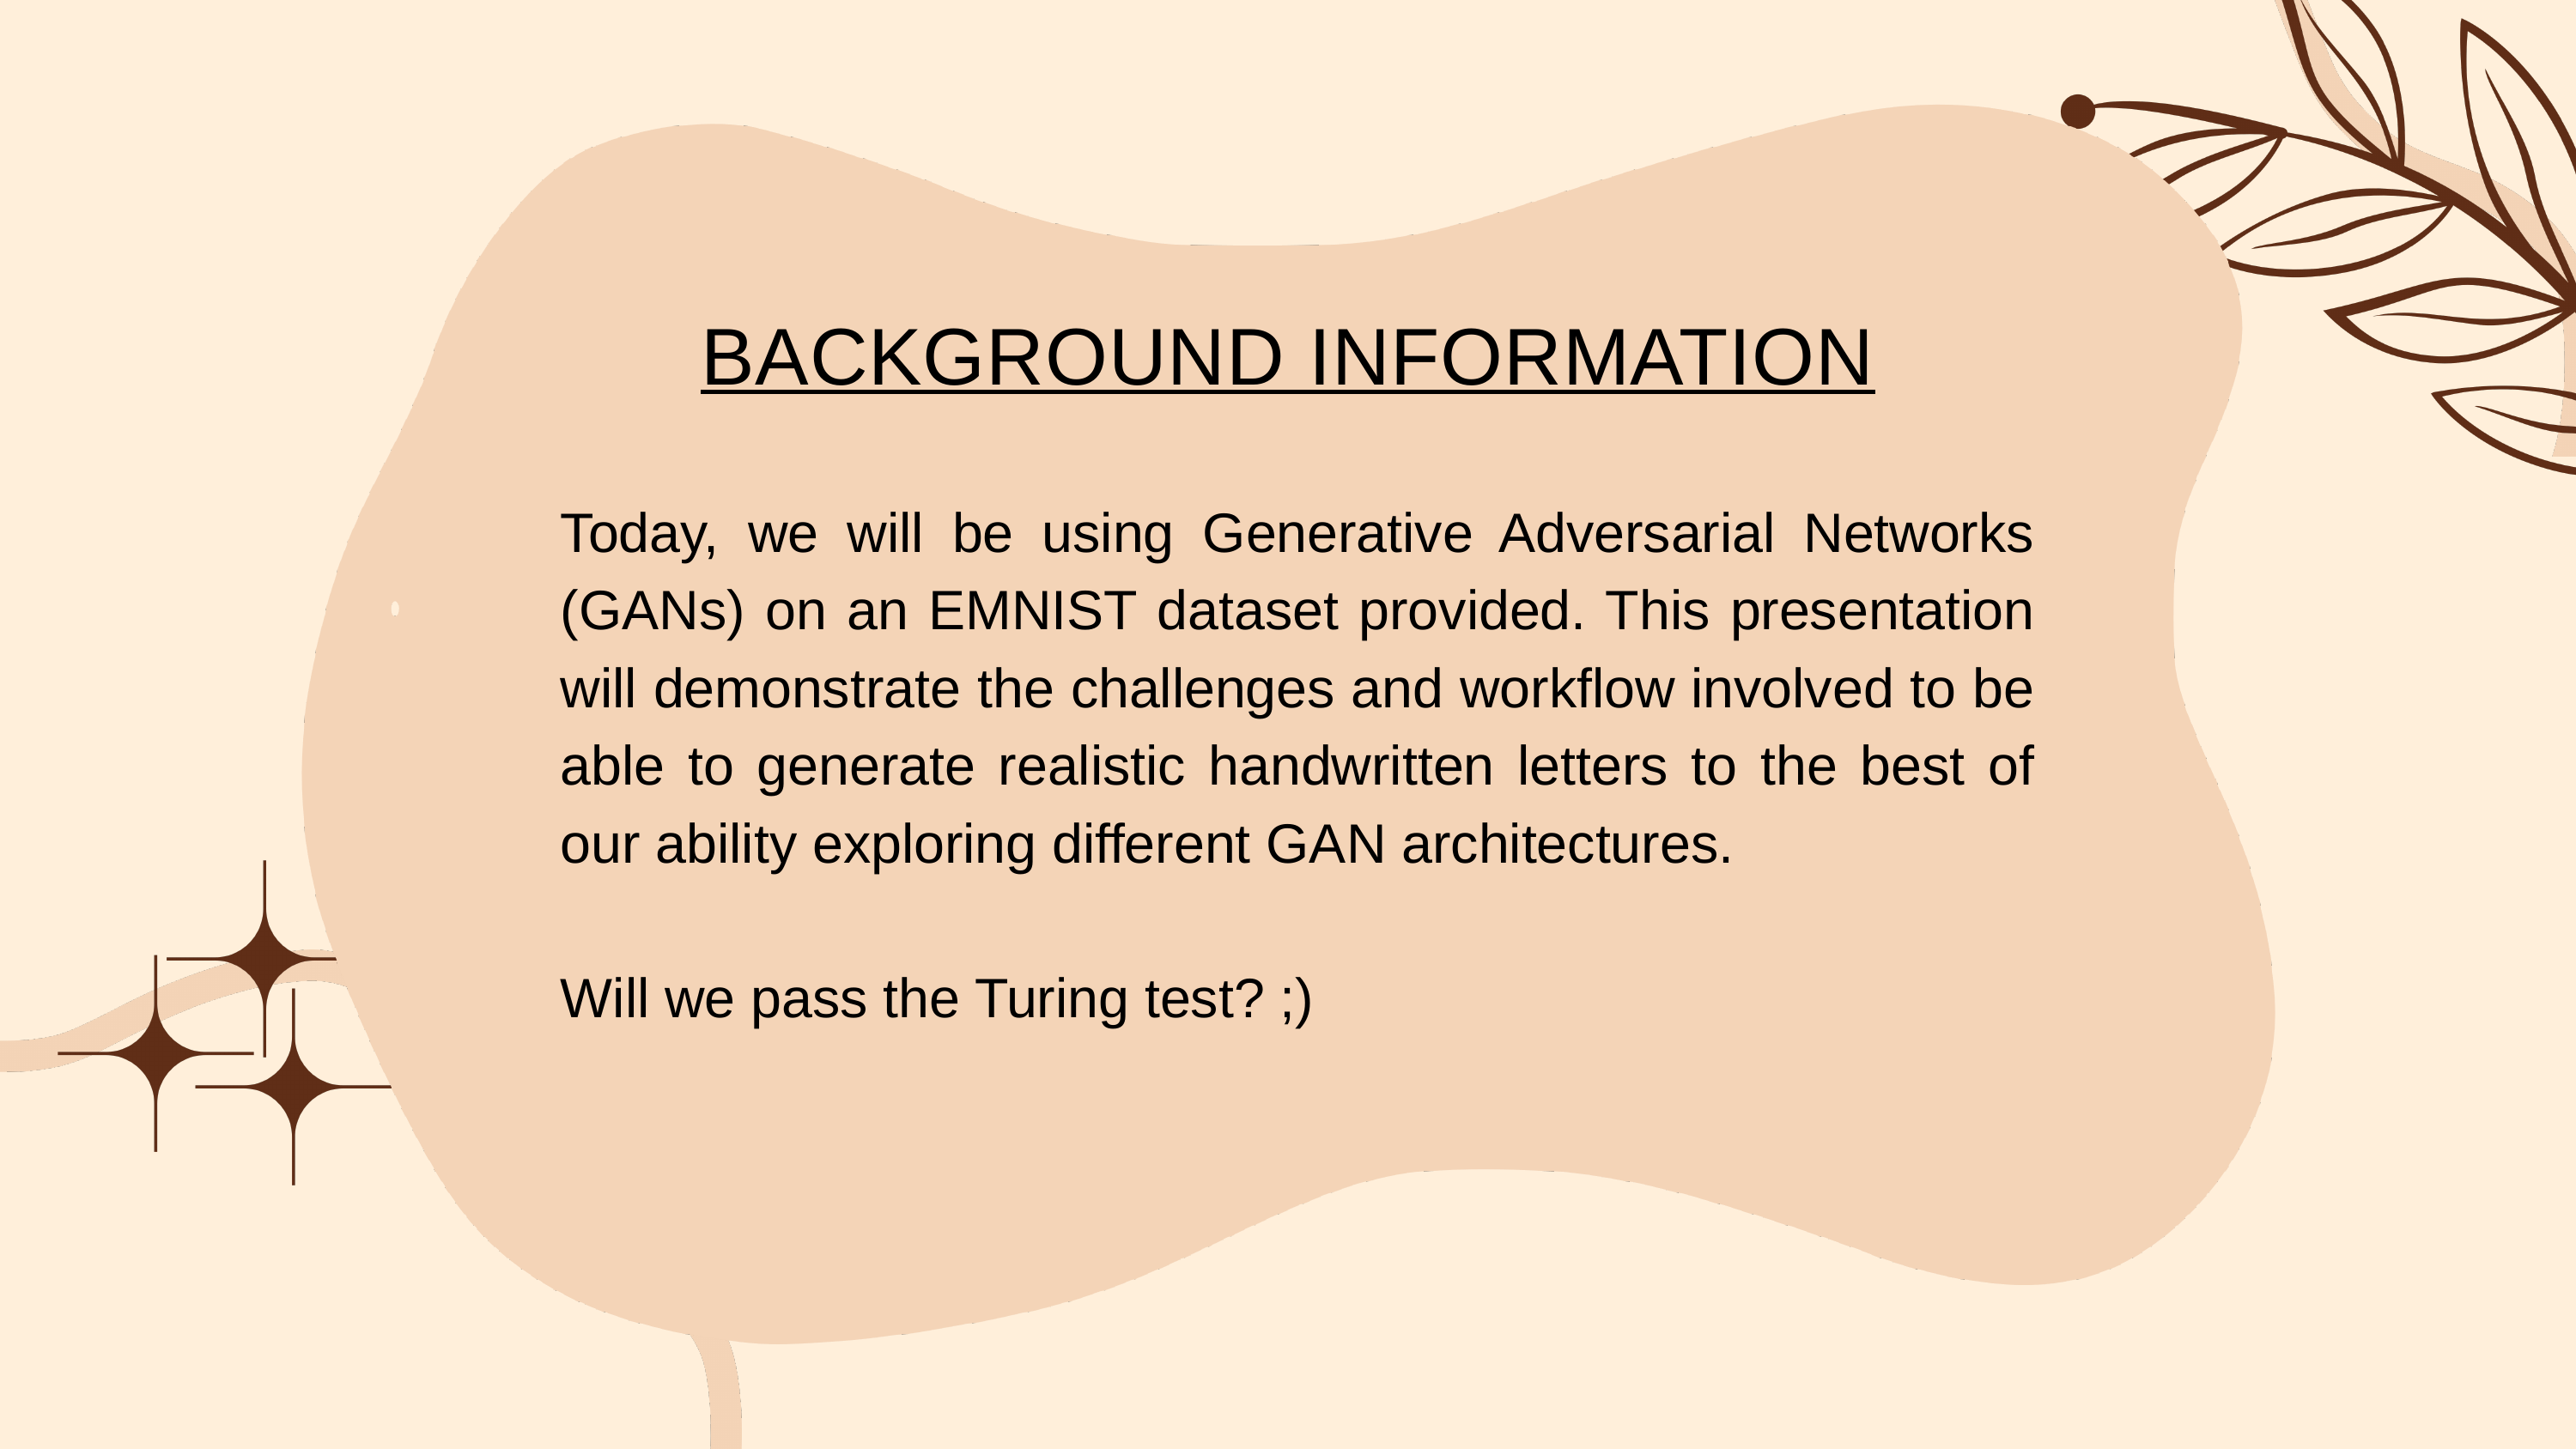

BACKGROUND INFORMATION
Today, we will be using Generative Adversarial Networks (GANs) on an EMNIST dataset provided. This presentation will demonstrate the challenges and workflow involved to be able to generate realistic handwritten letters to the best of our ability exploring different GAN architectures.

Will we pass the Turing test? ;)